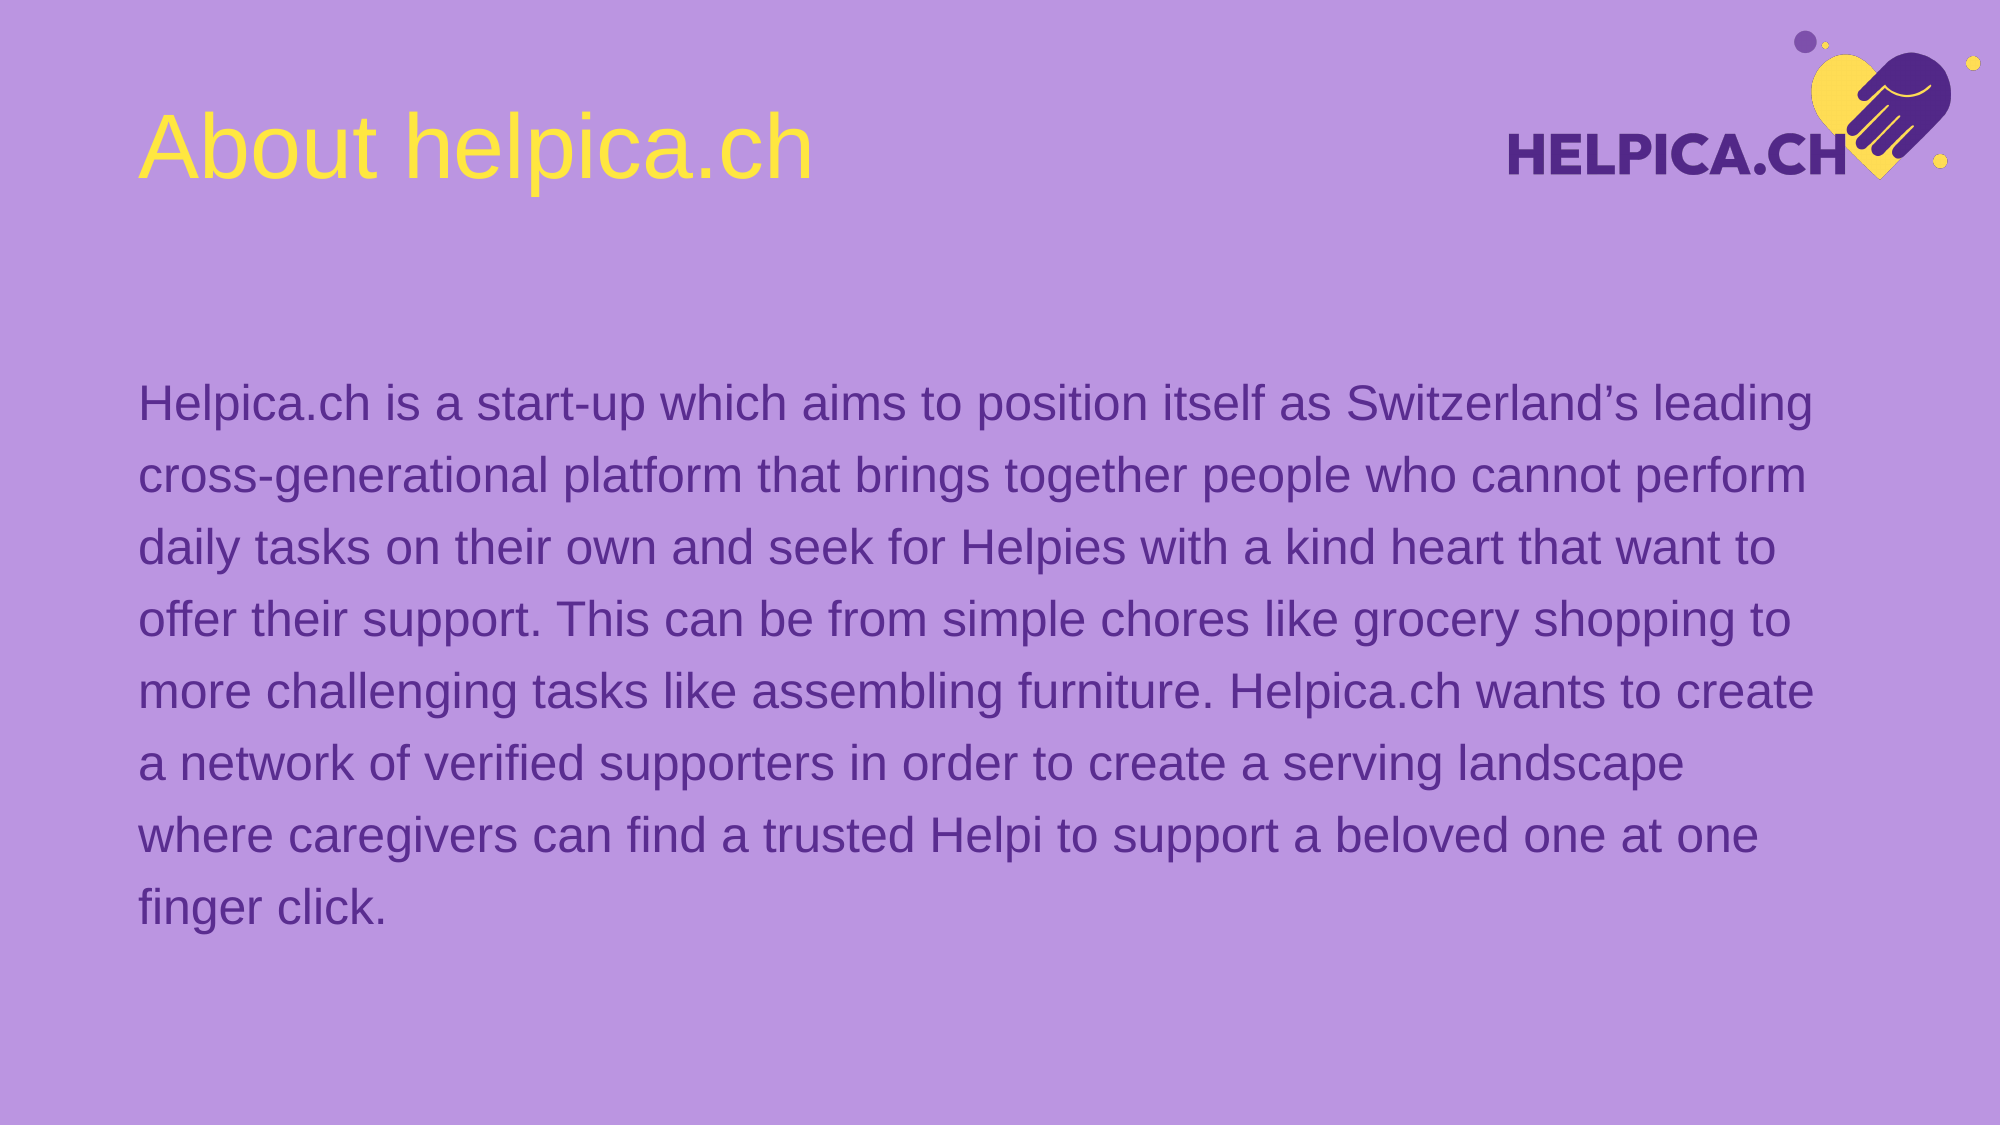

About helpica.ch
Helpica.ch is a start-up which aims to position itself as Switzerland’s leading cross-generational platform that brings together people who cannot perform daily tasks on their own and seek for Helpies with a kind heart that want to offer their support. This can be from simple chores like grocery shopping to more challenging tasks like assembling furniture. Helpica.ch wants to create a network of verified supporters in order to create a serving landscape where caregivers can find a trusted Helpi to support a beloved one at one finger click.